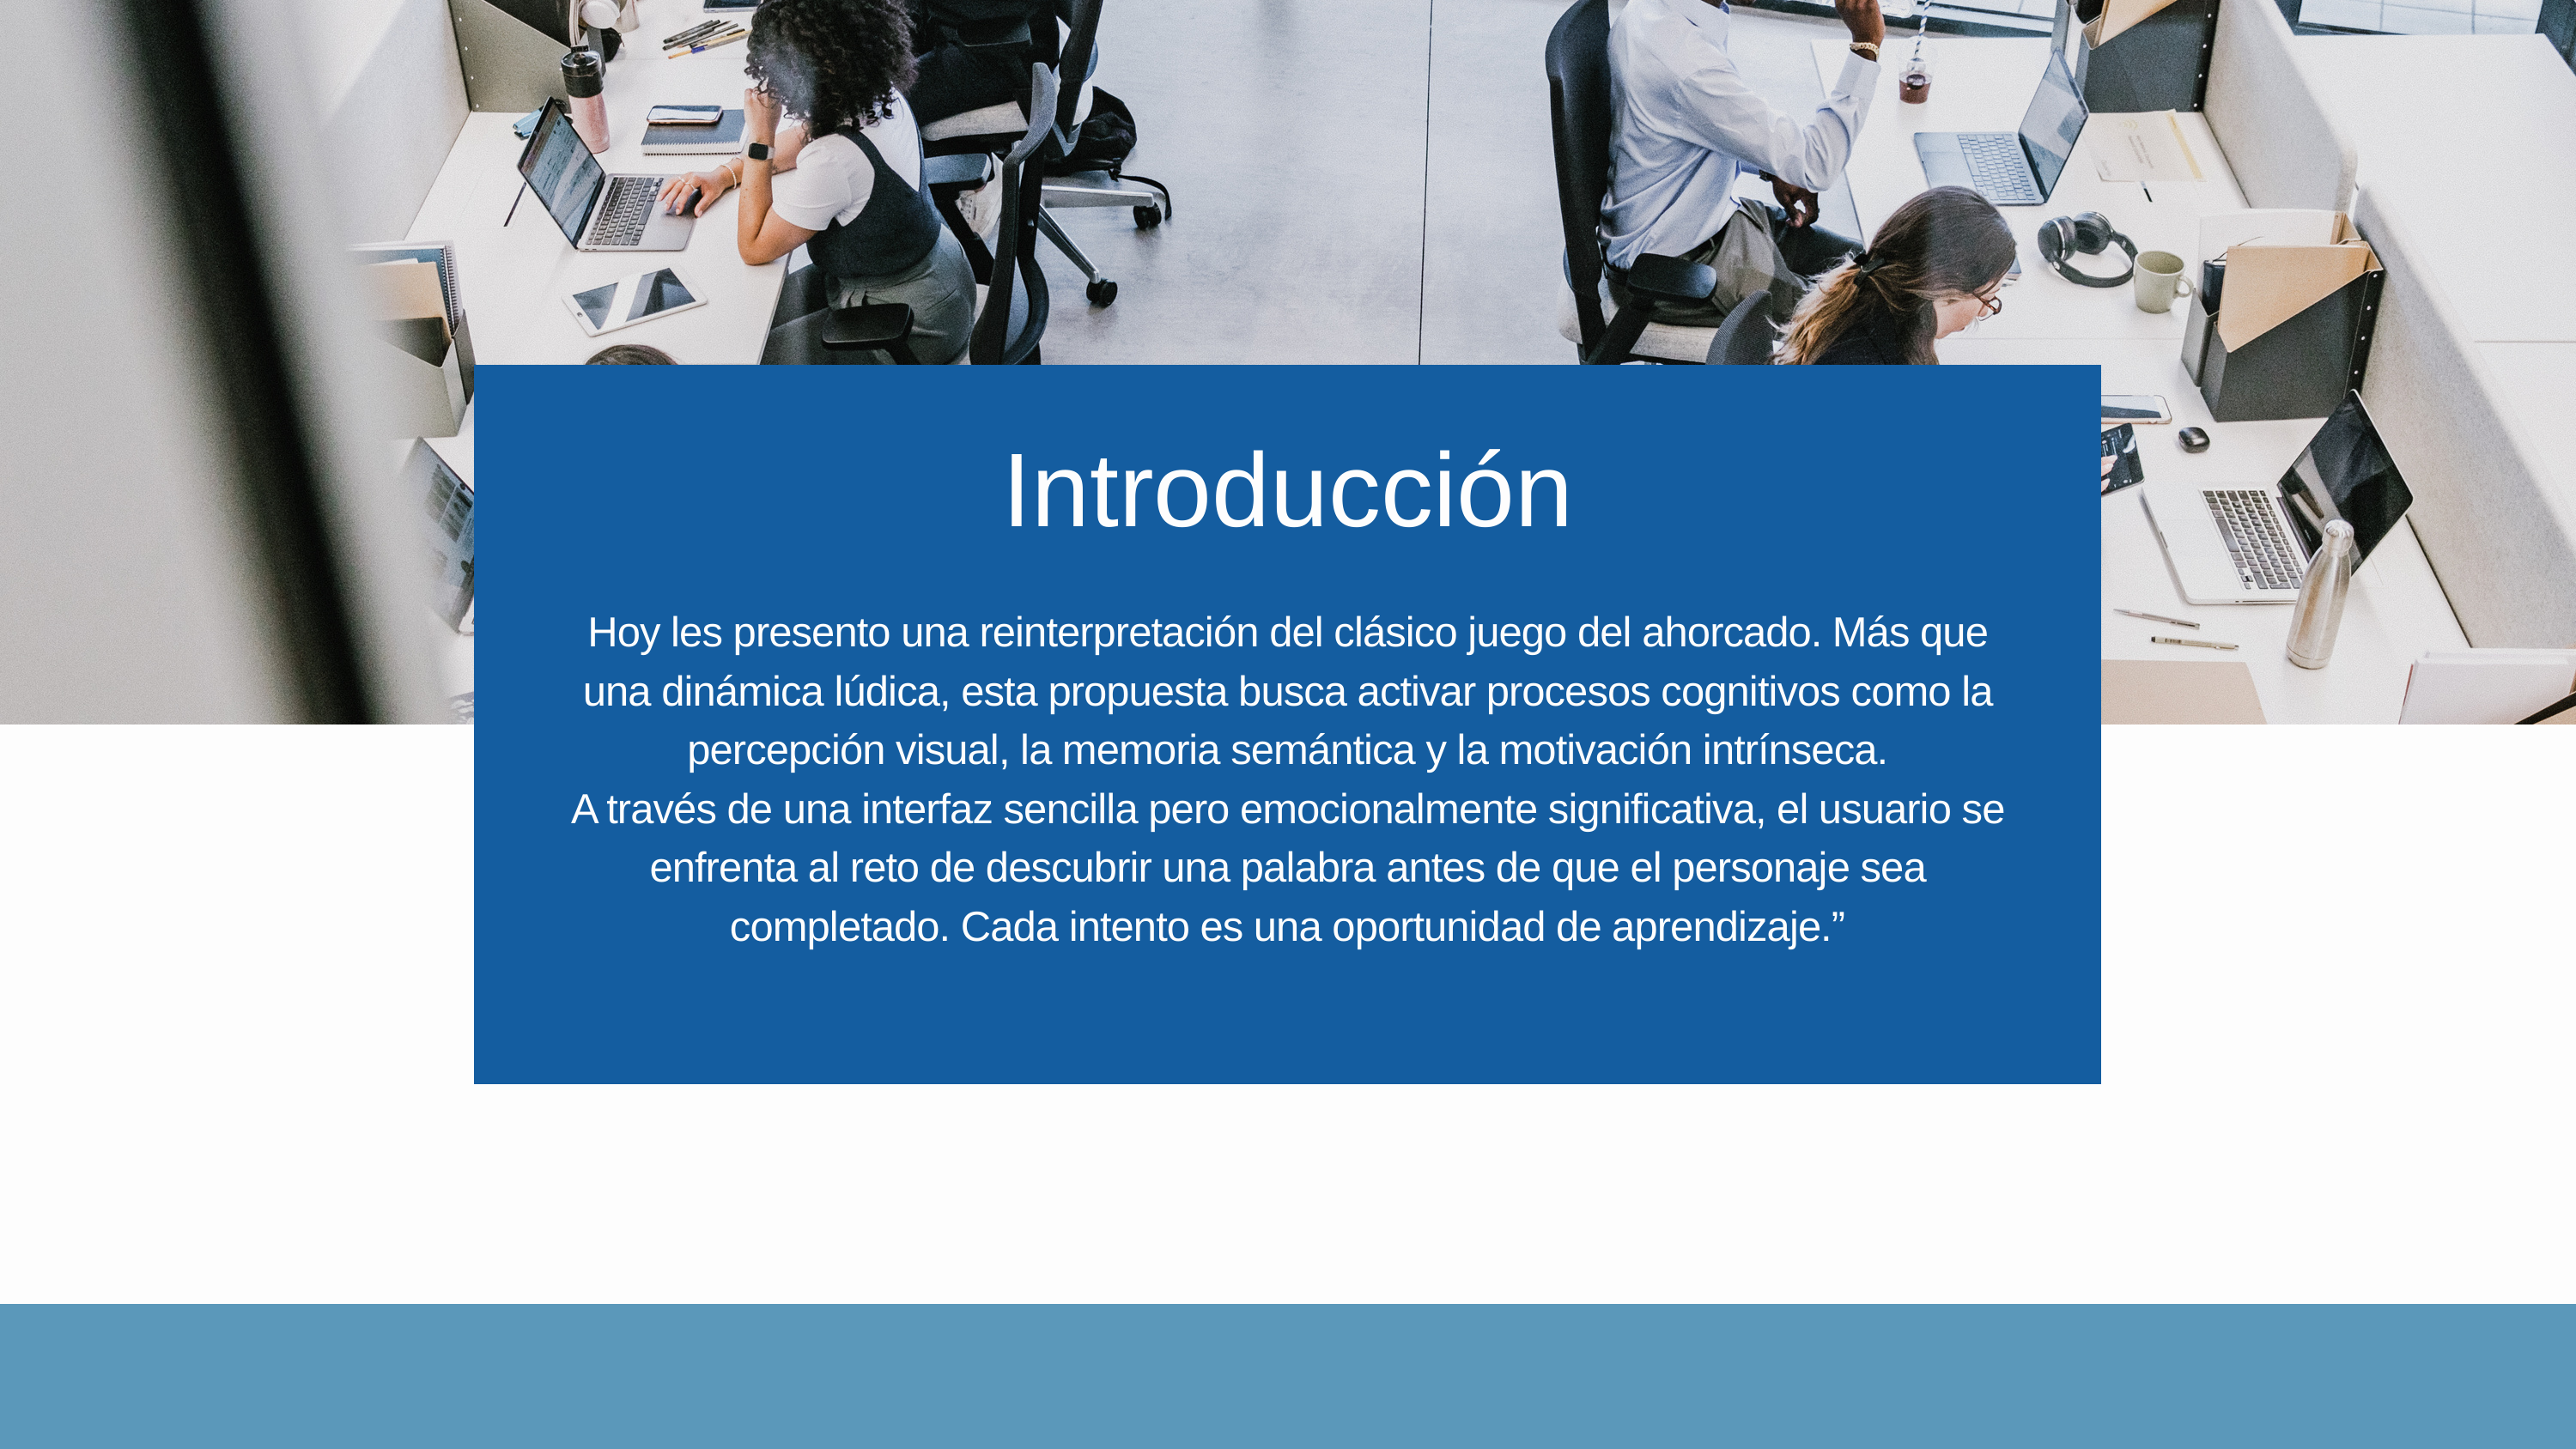

Introducción
Hoy les presento una reinterpretación del clásico juego del ahorcado. Más que una dinámica lúdica, esta propuesta busca activar procesos cognitivos como la percepción visual, la memoria semántica y la motivación intrínseca.
A través de una interfaz sencilla pero emocionalmente significativa, el usuario se enfrenta al reto de descubrir una palabra antes de que el personaje sea completado. Cada intento es una oportunidad de aprendizaje.”